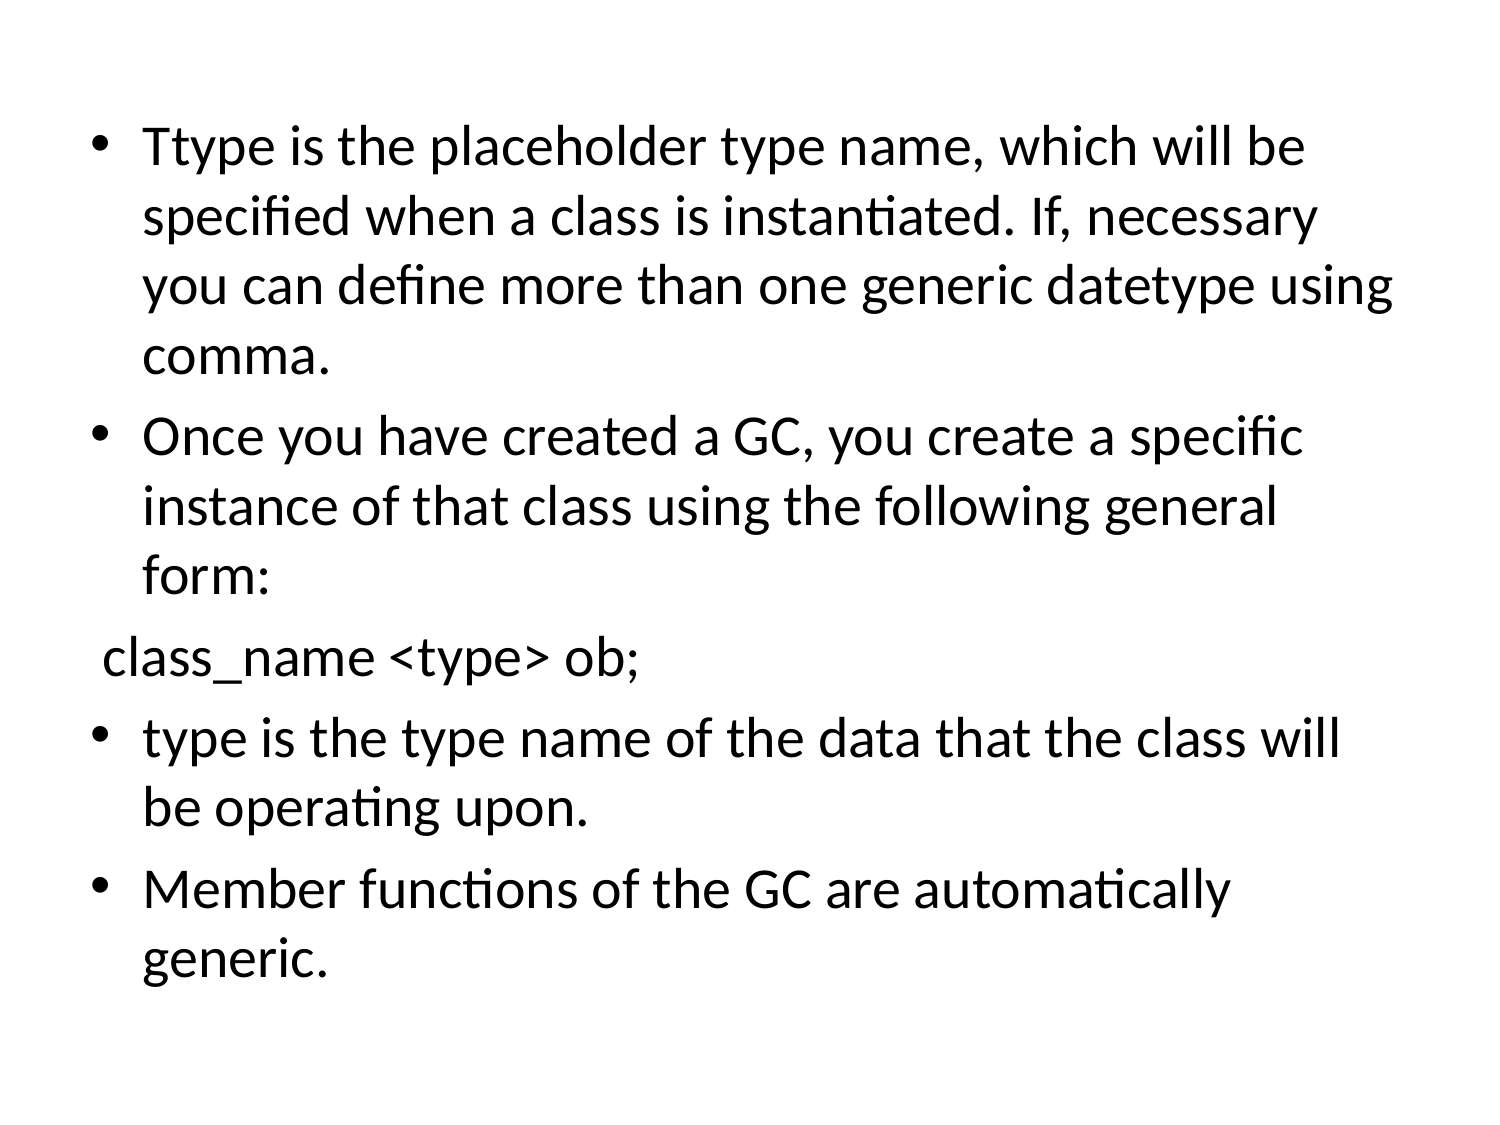

Ttype is the placeholder type name, which will be specified when a class is instantiated. If, necessary you can define more than one generic datetype using comma.
Once you have created a GC, you create a specific instance of that class using the following general form:
 class_name <type> ob;
type is the type name of the data that the class will be operating upon.
Member functions of the GC are automatically generic.